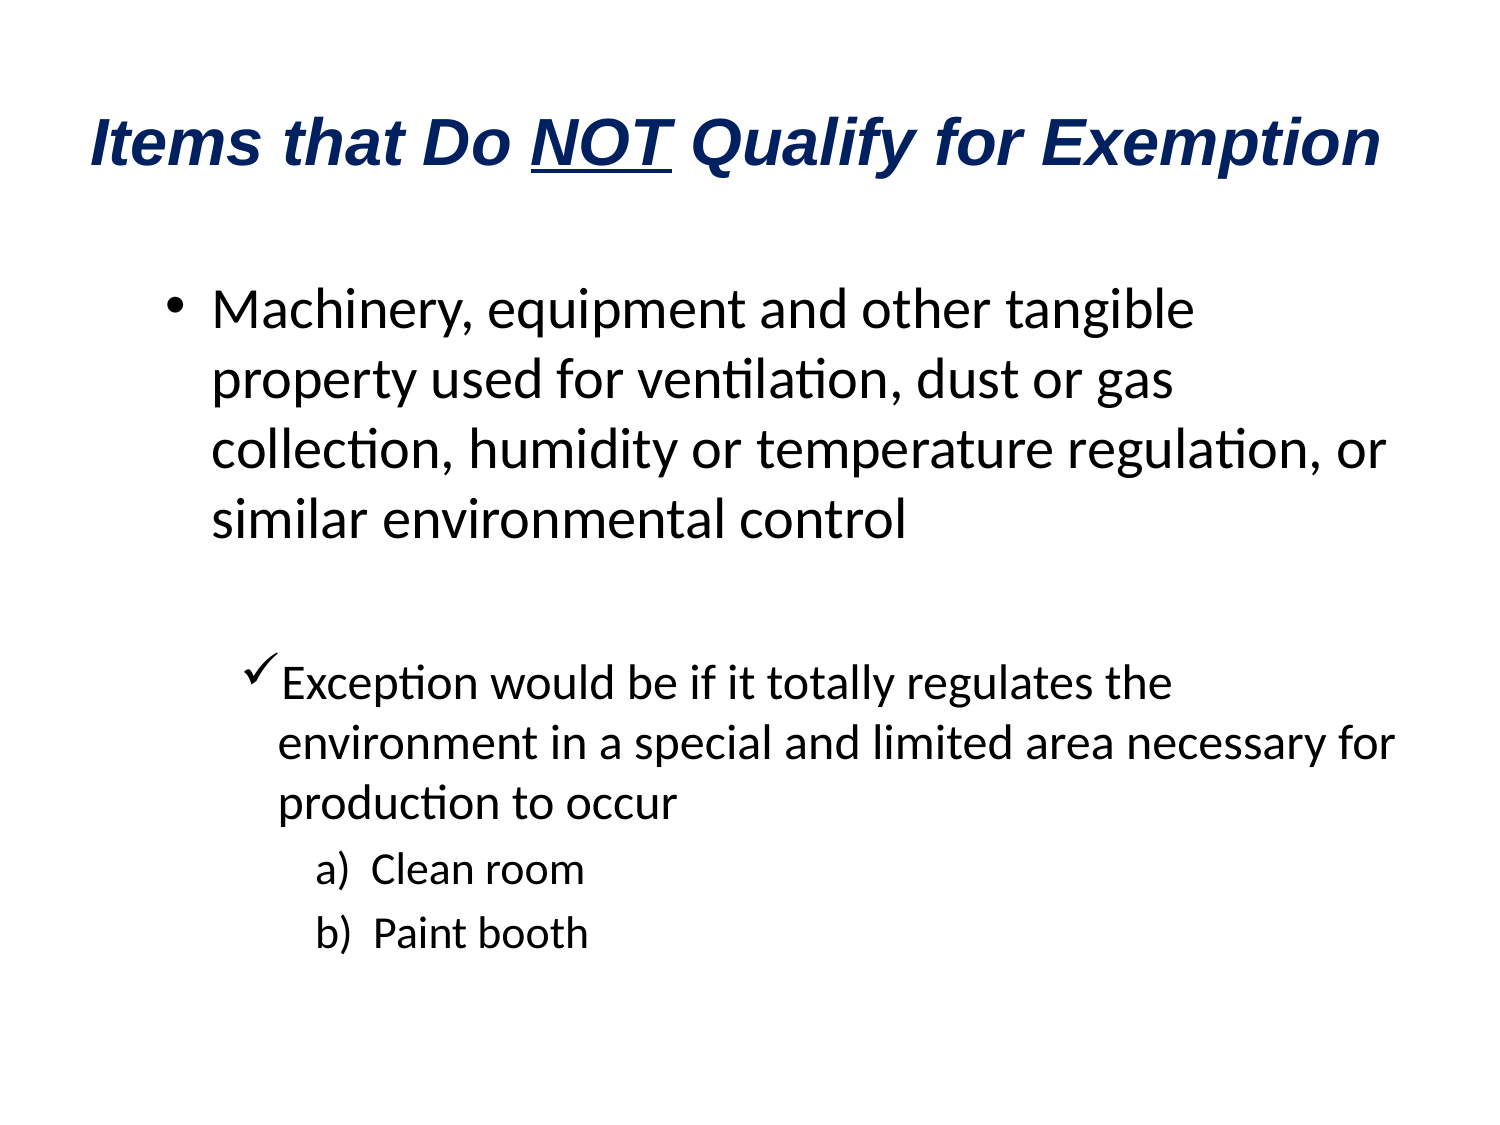

# Items that Do NOT Qualify for Exemption
Machinery, equipment and other tangible property used for ventilation, dust or gas collection, humidity or temperature regulation, or similar environmental control

Exception would be if it totally regulates the environment in a special and limited area necessary for production to occur
a)  Clean room
b)  Paint booth